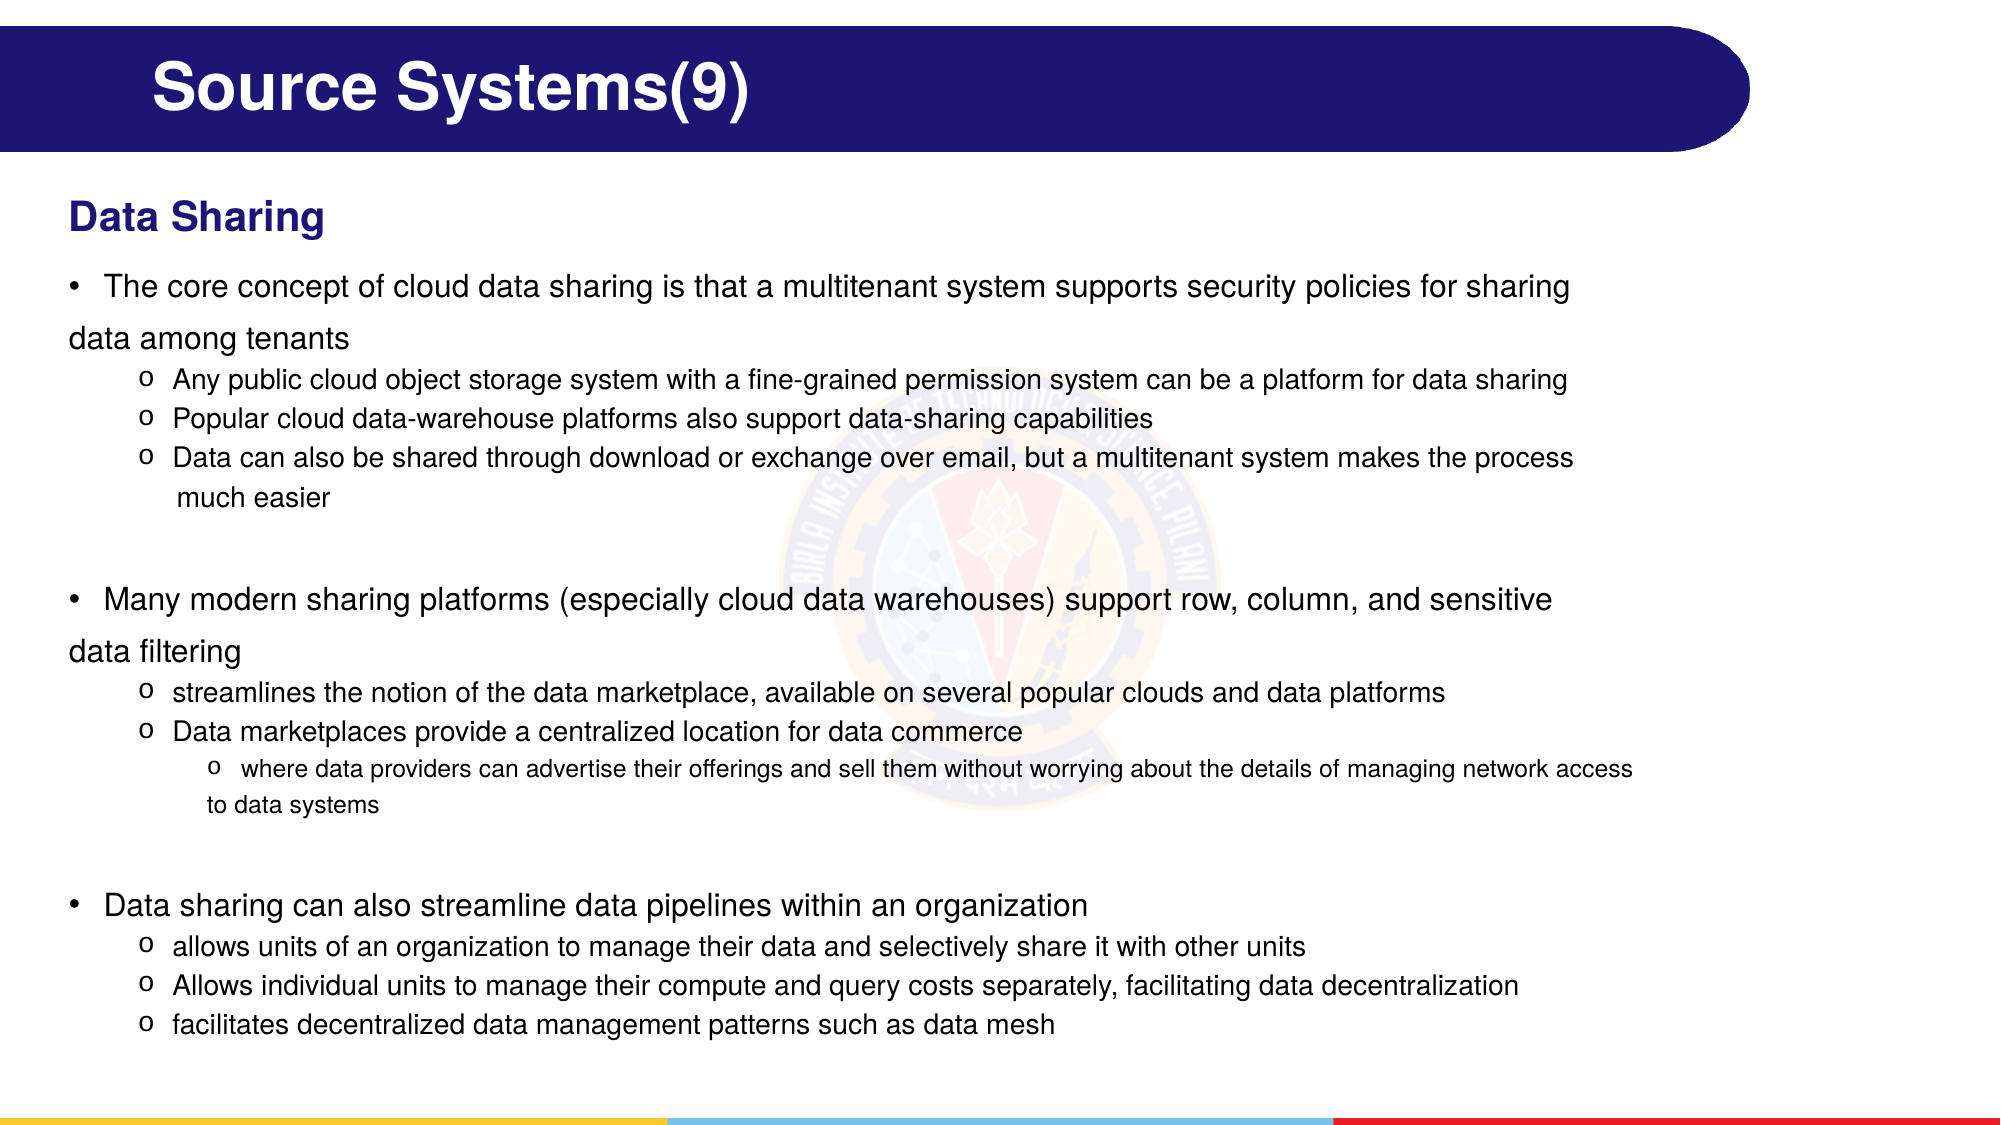

# Source Systems(9)
Data Sharing
The core concept of cloud data sharing is that a multitenant system supports security policies for sharing
data among tenants
Any public cloud object storage system with a fine-grained permission system can be a platform for data sharing
Popular cloud data-warehouse platforms also support data-sharing capabilities
Data can also be shared through download or exchange over email, but a multitenant system makes the process
     much easier

Many modern sharing platforms (especially cloud data warehouses) support row, column, and sensitive
data filtering
streamlines the notion of the data marketplace, available on several popular clouds and data platforms
Data marketplaces provide a centralized location for data commerce
where data providers can advertise their offerings and sell them without worrying about the details of managing network access
to data systems

Data sharing can also streamline data pipelines within an organization
allows units of an organization to manage their data and selectively share it with other units
Allows individual units to manage their compute and query costs separately, facilitating data decentralization
facilitates decentralized data management patterns such as data mesh